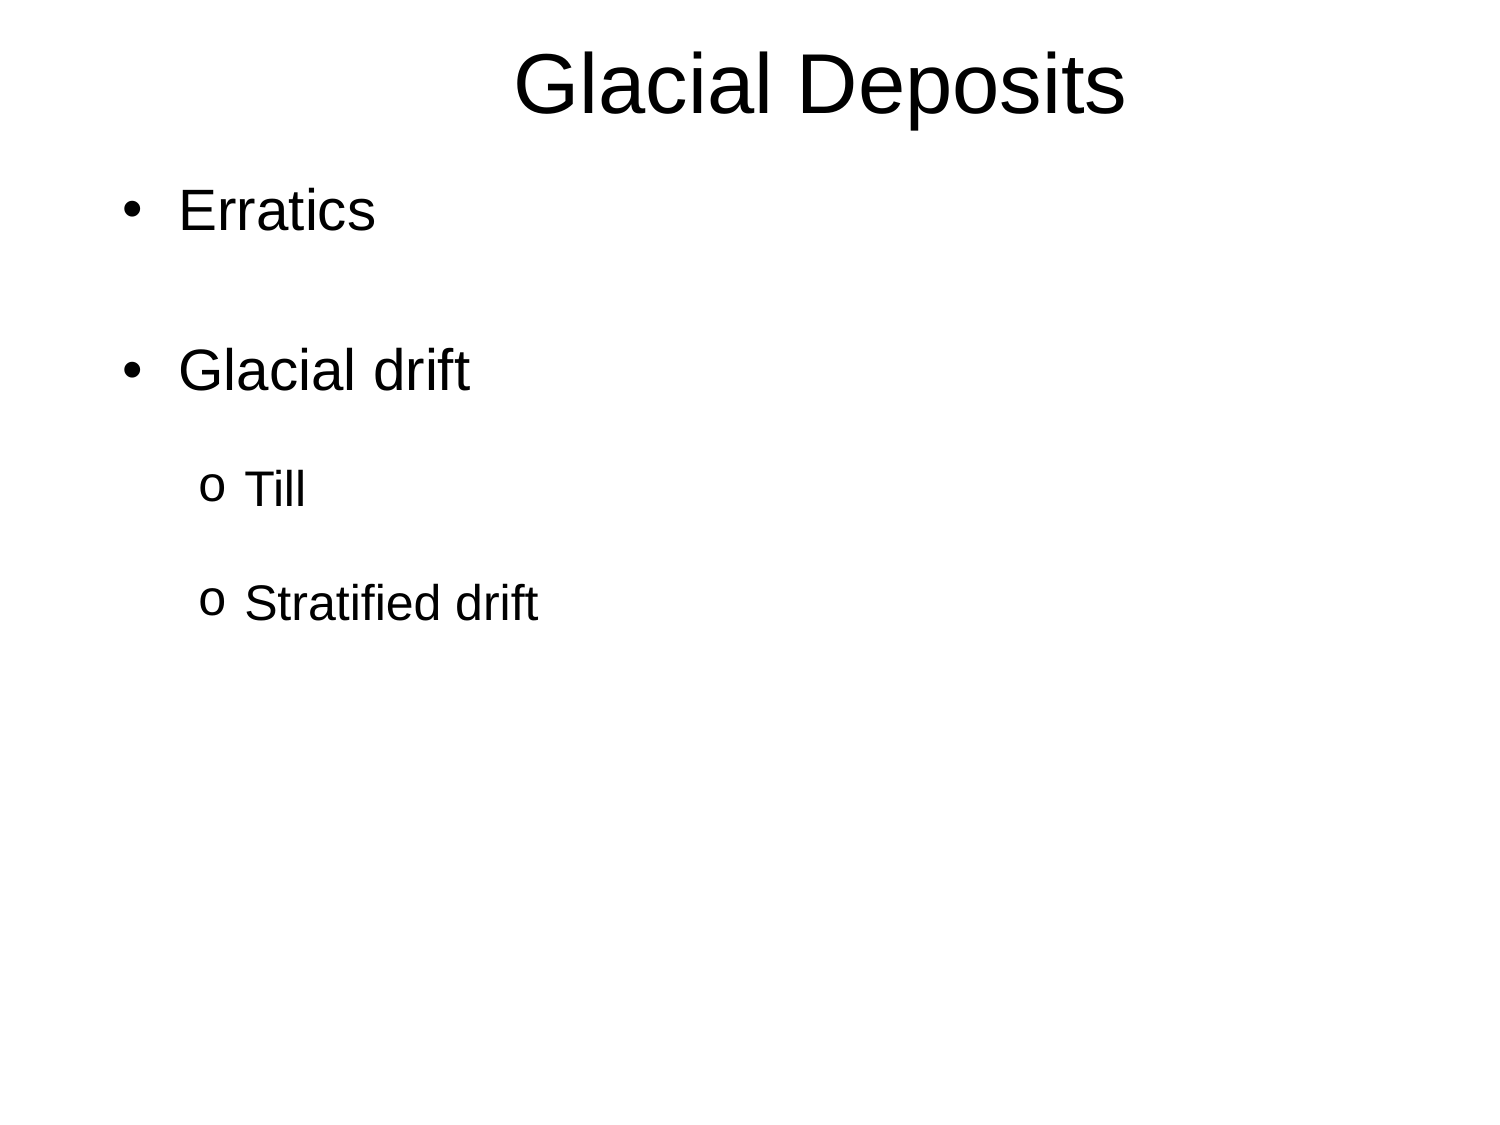

# Glacial Deposits
Erratics

Glacial drift

Till

Stratified drift